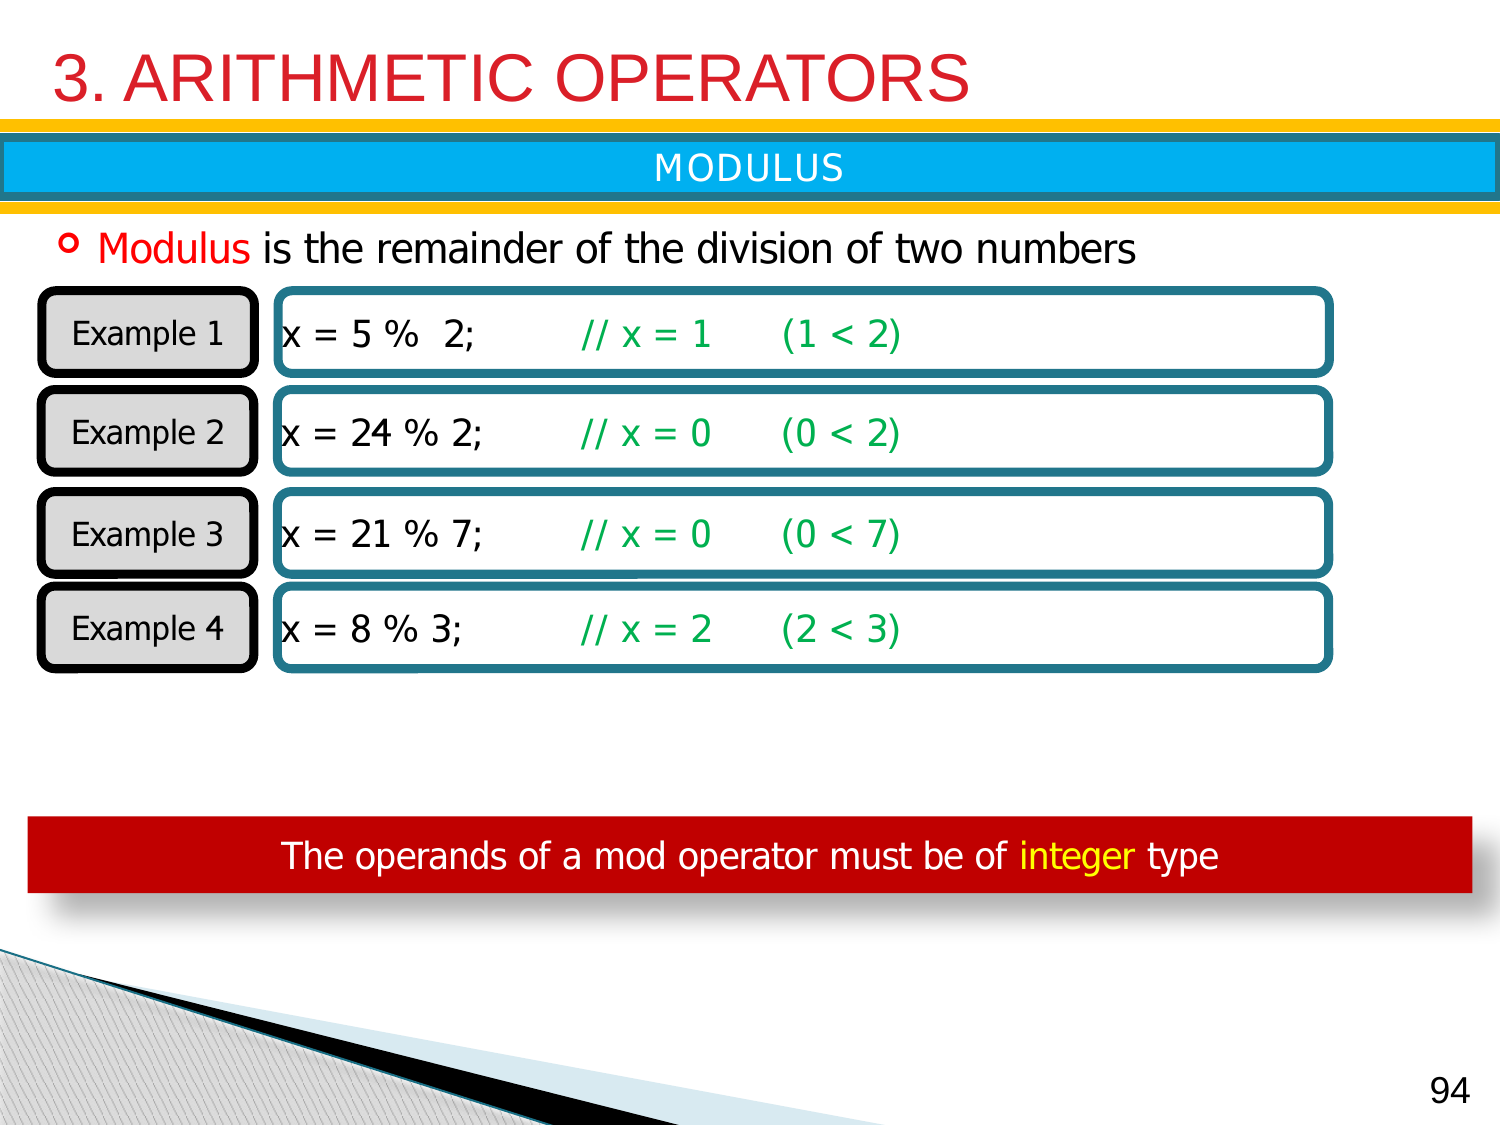

# 3. ARITHMETIC OPERATORS

MODULUS

Modulus is the remainder of the division of two numbers

Example 1

x = 5 %  2; 	// x = 1      (1 < 2)

Example 2

x = 24 % 2;	// x = 0      (0 < 2)

Example 3

x = 21 % 7;	// x = 0      (0 < 7)

Example 4

x = 8 % 3;	// x = 2      (2 < 3)

The operands of a mod operator must be of integer type
94